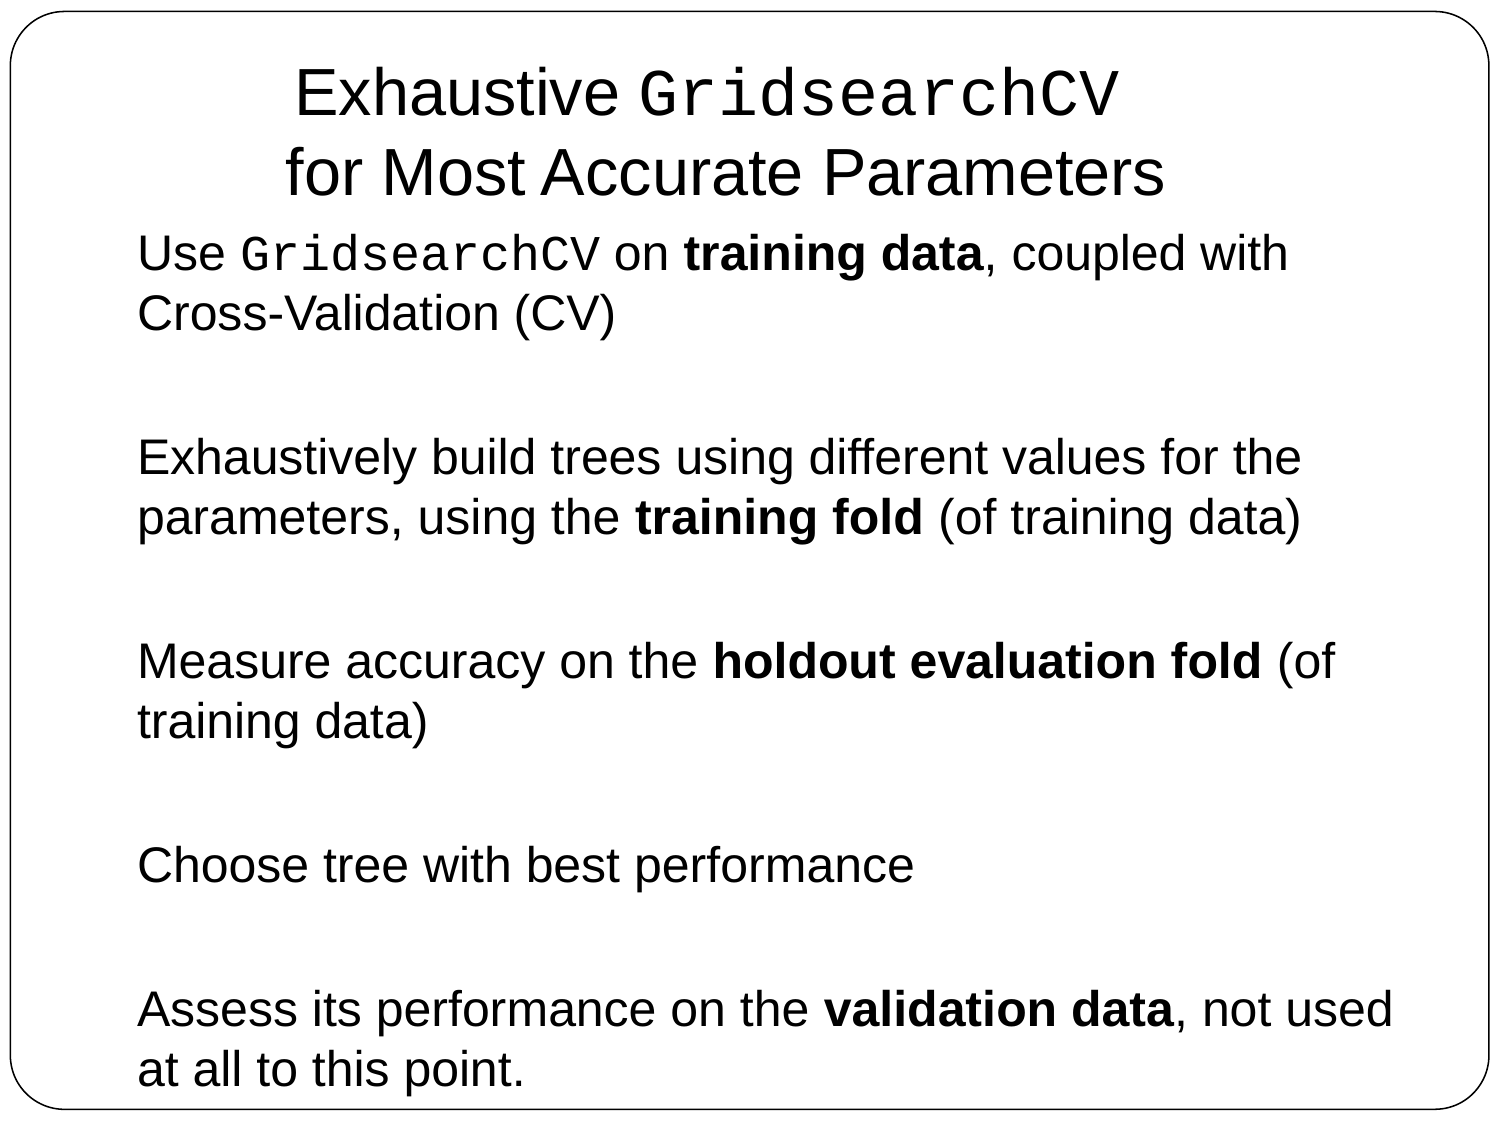

# Exhaustive GridsearchCV  for Most Accurate Parameters
Use GridsearchCV on training data, coupled with Cross-Validation (CV)

Exhaustively build trees using different values for the parameters, using the training fold (of training data)

Measure accuracy on the holdout evaluation fold (of training data)

Choose tree with best performance

Assess its performance on the validation data, not used at all to this point.